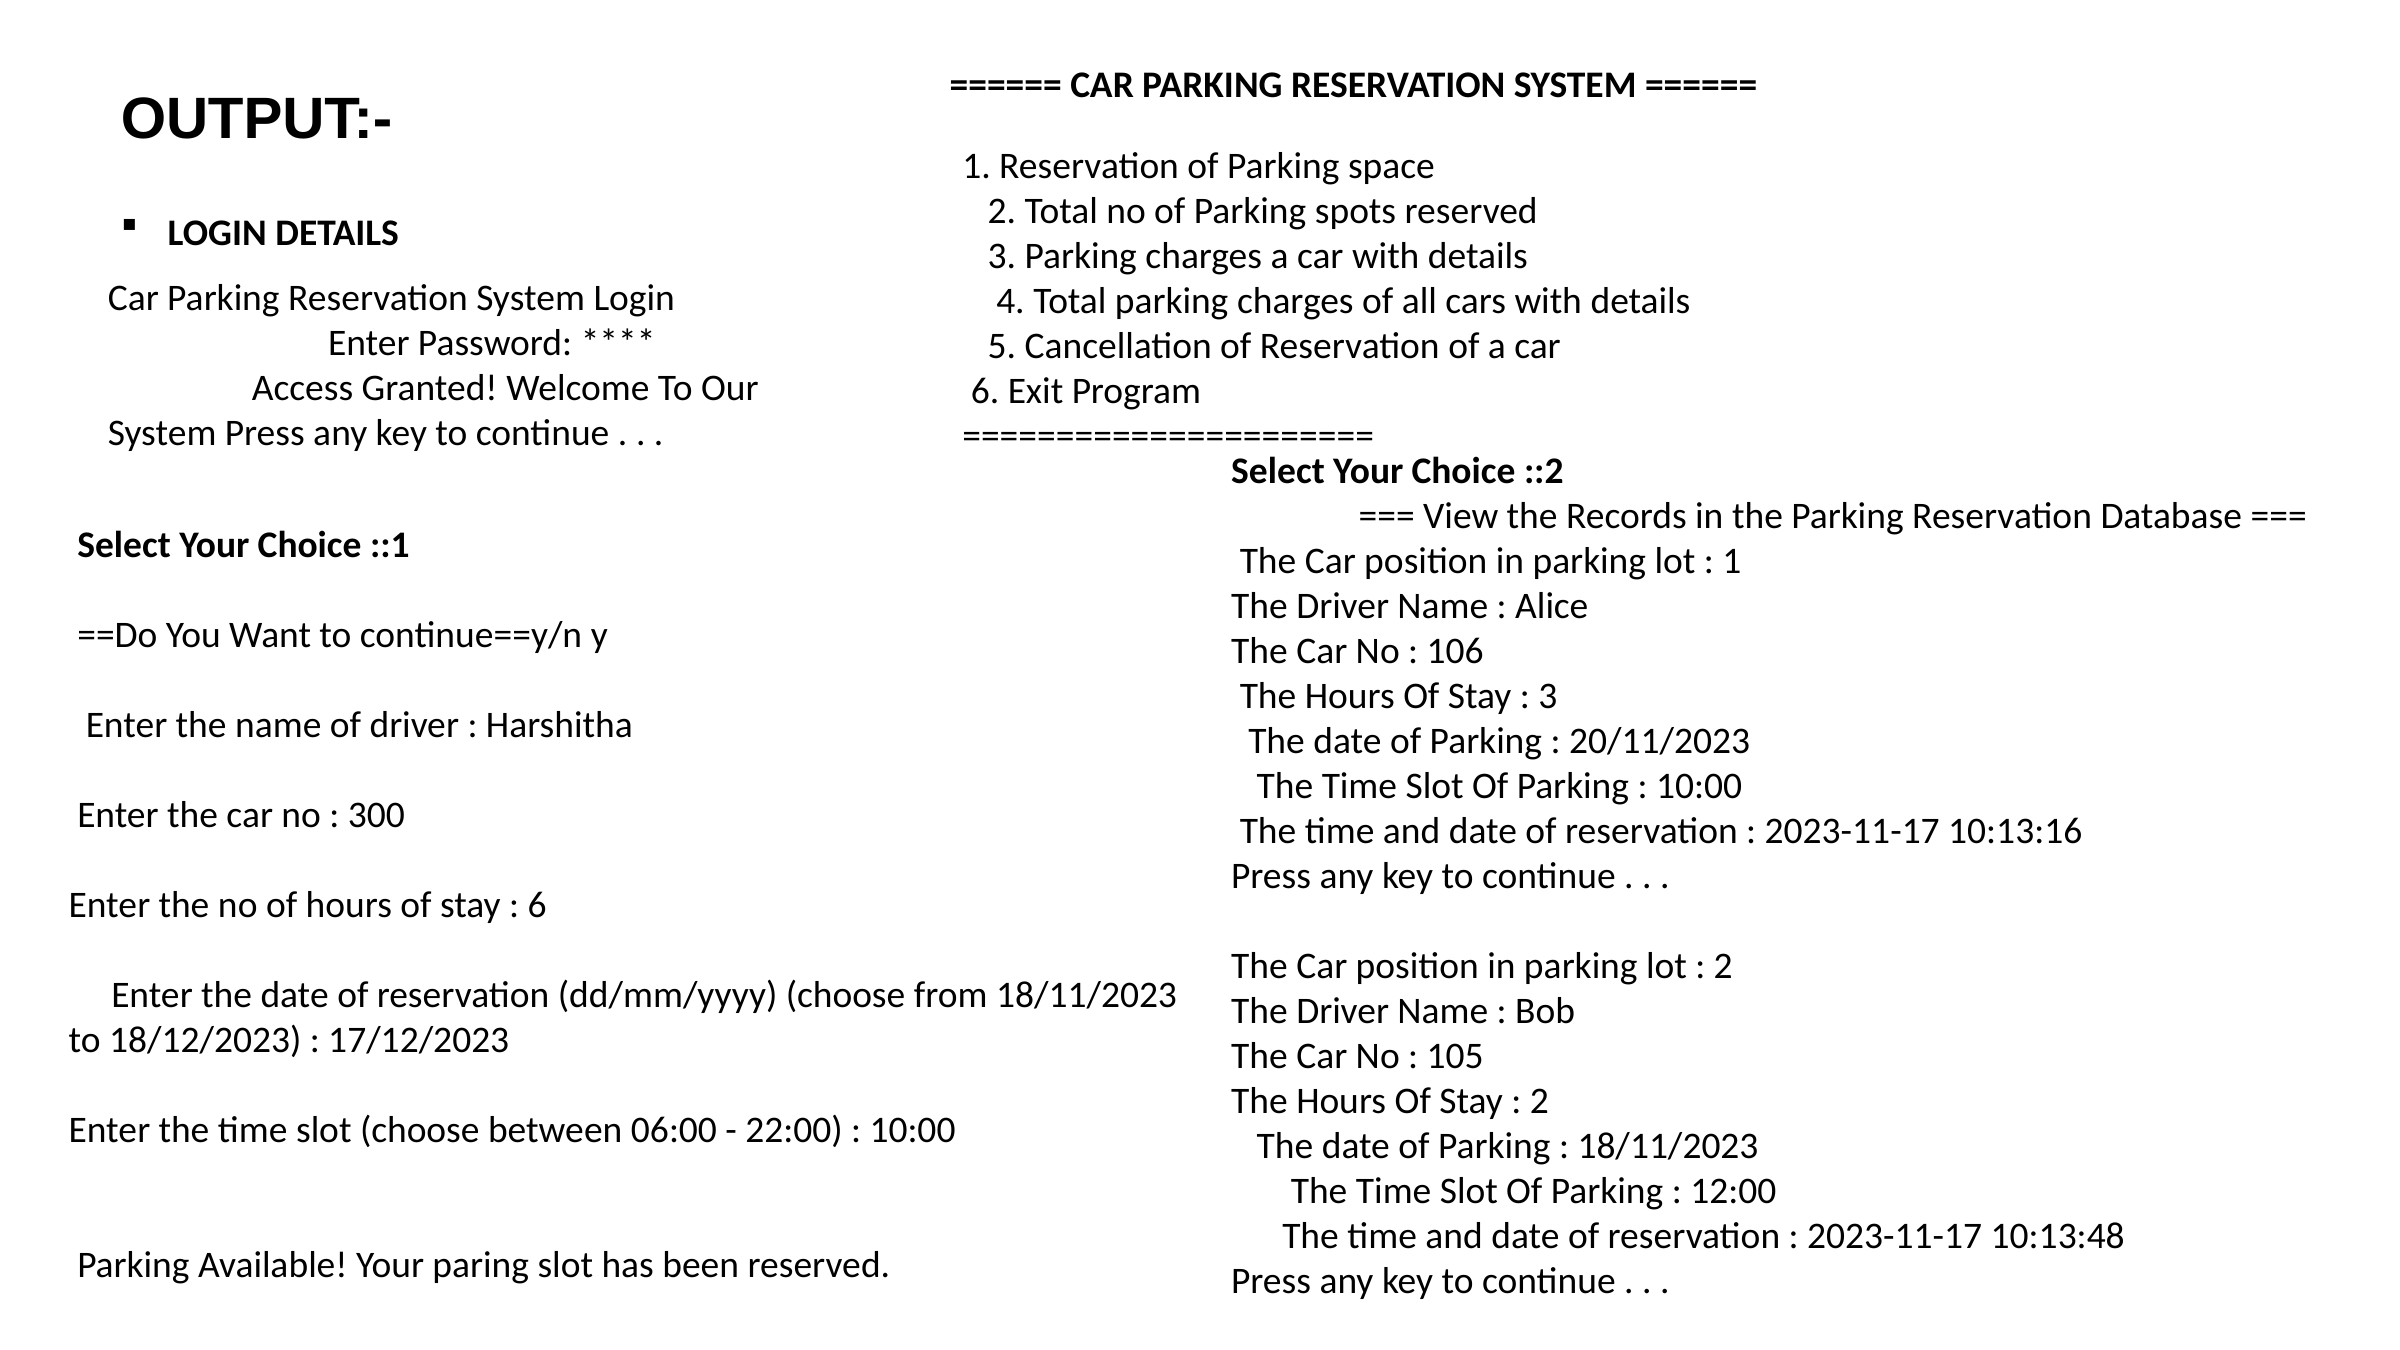

====== CAR PARKING RESERVATION SYSTEM ======
OUTPUT:-
1. Reservation of Parking space
   2. Total no of Parking spots reserved
   3. Parking charges a car with details
    4. Total parking charges of all cars with details
   5. Cancellation of Reservation of a car
 6. Exit Program
======================
LOGIN DETAILS
Car Parking Reservation System Login                                                Enter Password: ****                                          Access Granted! Welcome To Our System Press any key to continue . . .
Select Your Choice ::2
               === View the Records in the Parking Reservation Database ===
 The Car position in parking lot : 1
The Driver Name : Alice
The Car No : 106
 The Hours Of Stay : 3
  The date of Parking : 20/11/2023
   The Time Slot Of Parking : 10:00
 The time and date of reservation : 2023-11-17 10:13:16
Press any key to continue . . .

The Car position in parking lot : 2
The Driver Name : Bob
The Car No : 105
The Hours Of Stay : 2
   The date of Parking : 18/11/2023
       The Time Slot Of Parking : 12:00
      The time and date of reservation : 2023-11-17 10:13:48
Press any key to continue . . .
 Select Your Choice ::1

 ==Do You Want to continue==y/n y

  Enter the name of driver : Harshitha

 Enter the car no : 300

Enter the no of hours of stay : 6

     Enter the date of reservation (dd/mm/yyyy) (choose from 18/11/2023 to 18/12/2023) : 17/12/2023

Enter the time slot (choose between 06:00 - 22:00) : 10:00

 Parking Available! Your paring slot has been reserved.